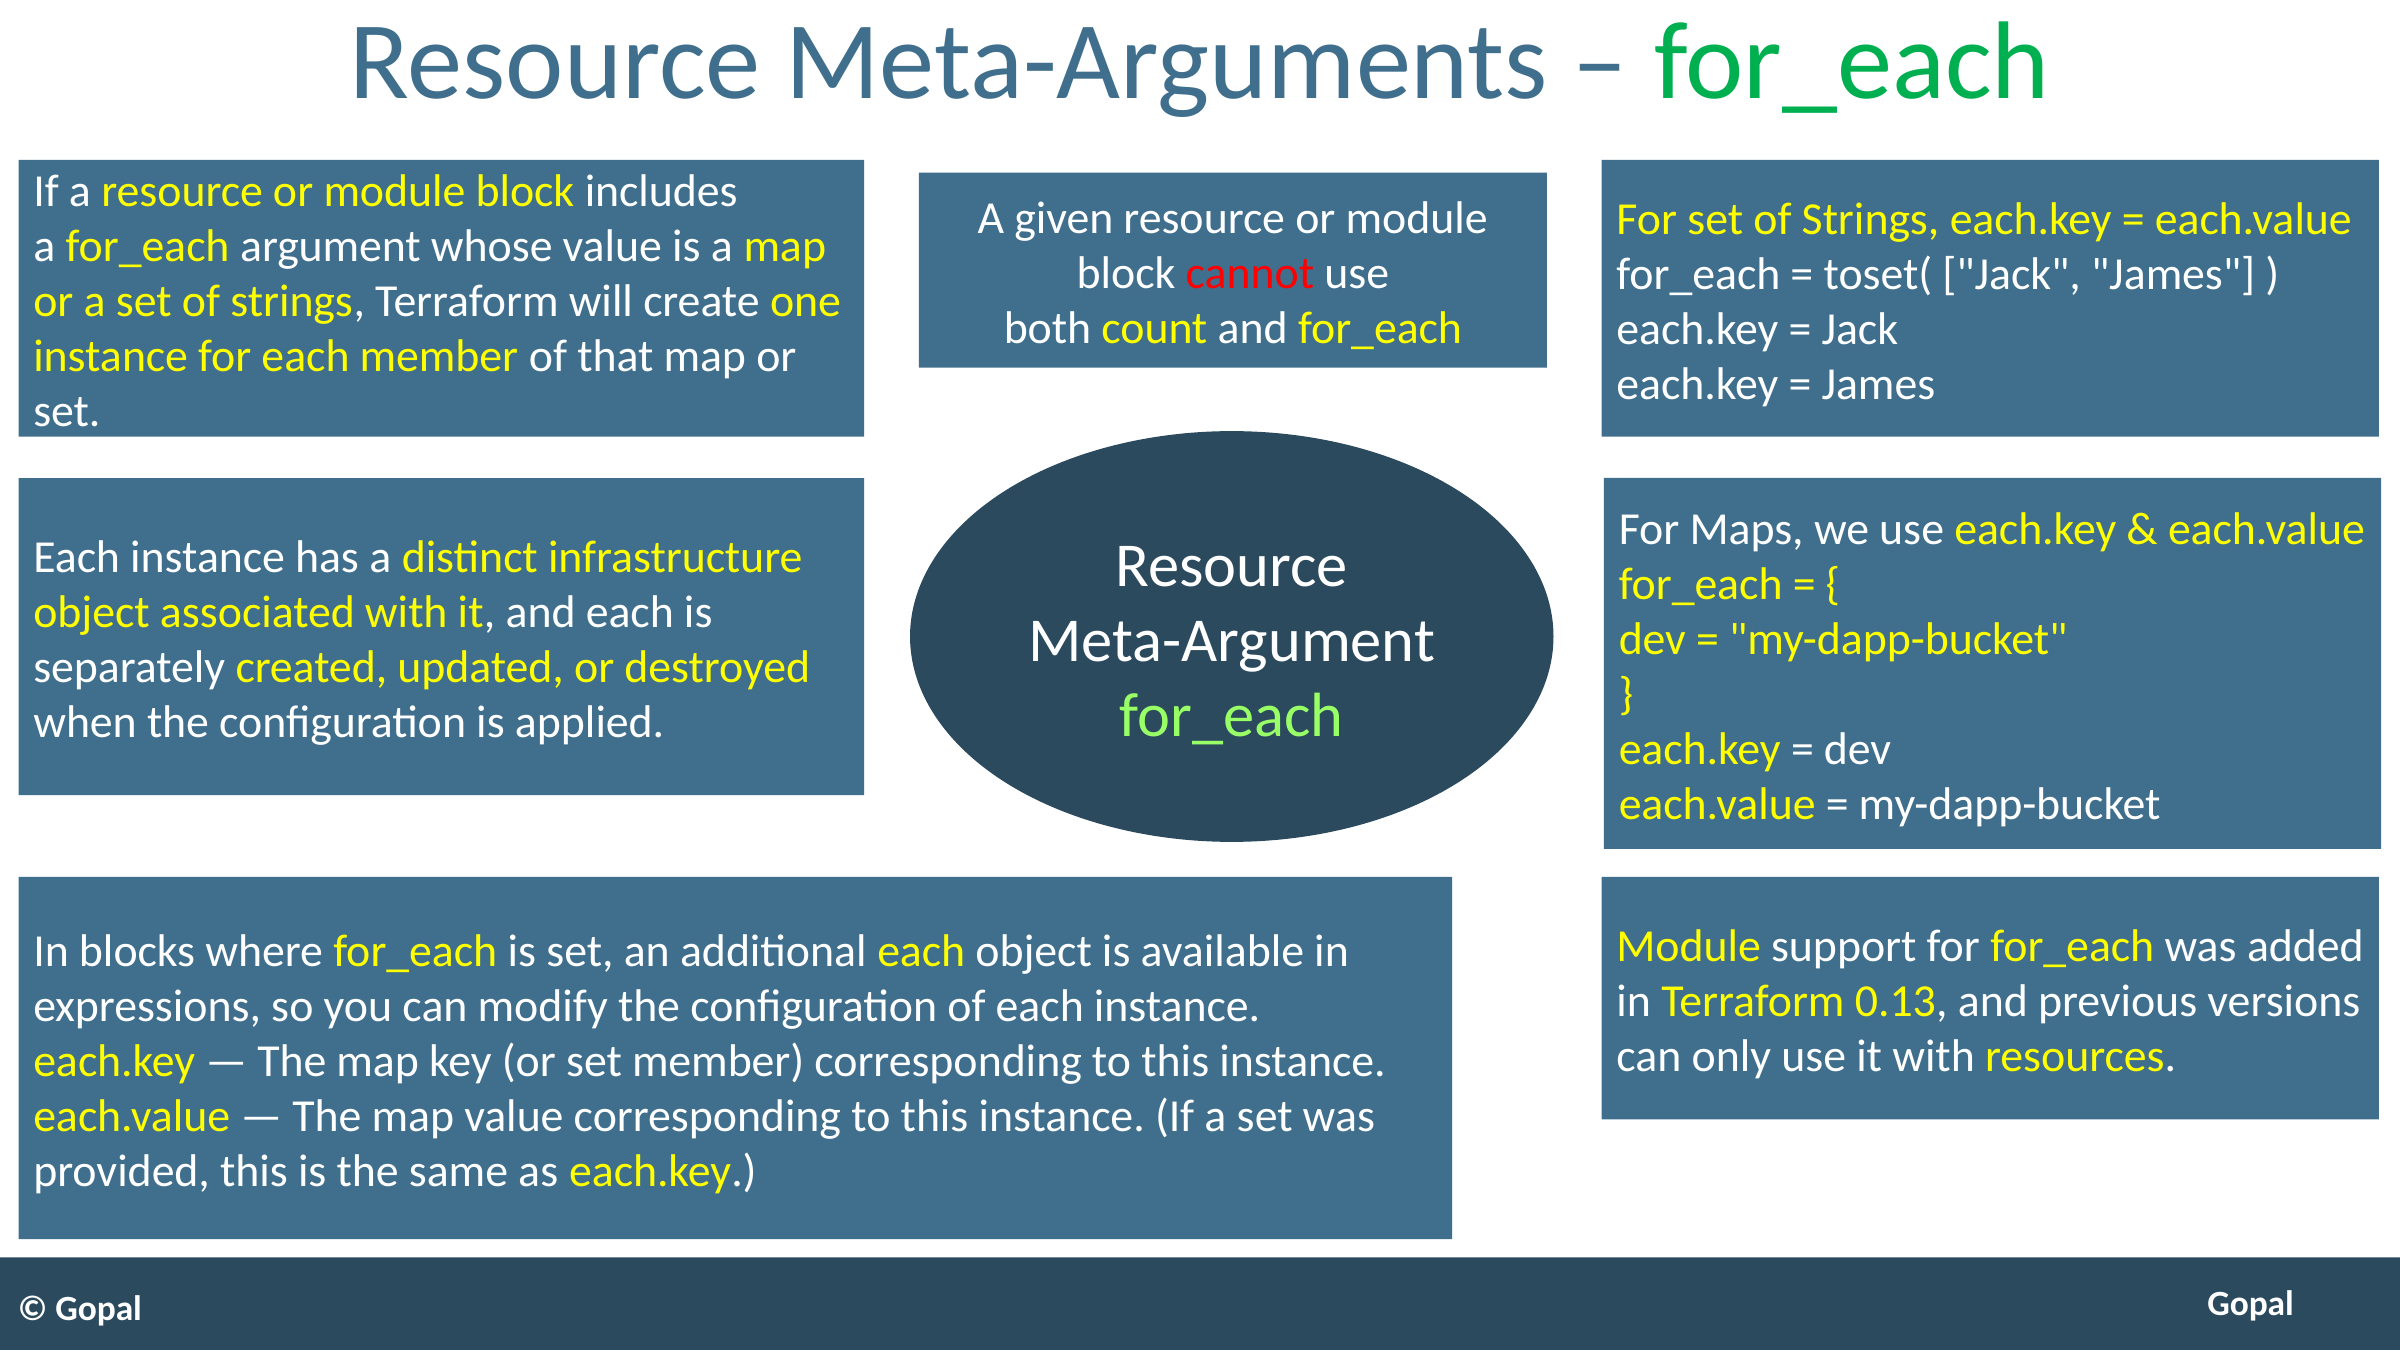

# Resource Meta-Arguments – for_each
If a resource or module block includes a for_each argument whose value is a map or a set of strings, Terraform will create one instance for each member of that map or set.
For set of Strings, each.key = each.value
for_each = toset( ["Jack", "James"] )
each.key = Jack
each.key = James
A given resource or module block cannot use both count and for_each
Resource
Meta-Argument
for_each
Each instance has a distinct infrastructure object associated with it, and each is separately created, updated, or destroyed when the configuration is applied.
For Maps, we use each.key & each.value
for_each = {
dev = "my-dapp-bucket"
}
each.key = dev
each.value = my-dapp-bucket
In blocks where for_each is set, an additional each object is available in expressions, so you can modify the configuration of each instance.
each.key — The map key (or set member) corresponding to this instance.
each.value — The map value corresponding to this instance. (If a set was provided, this is the same as each.key.)
Module support for for_each was added in Terraform 0.13, and previous versions can only use it with resources.
© Gopal